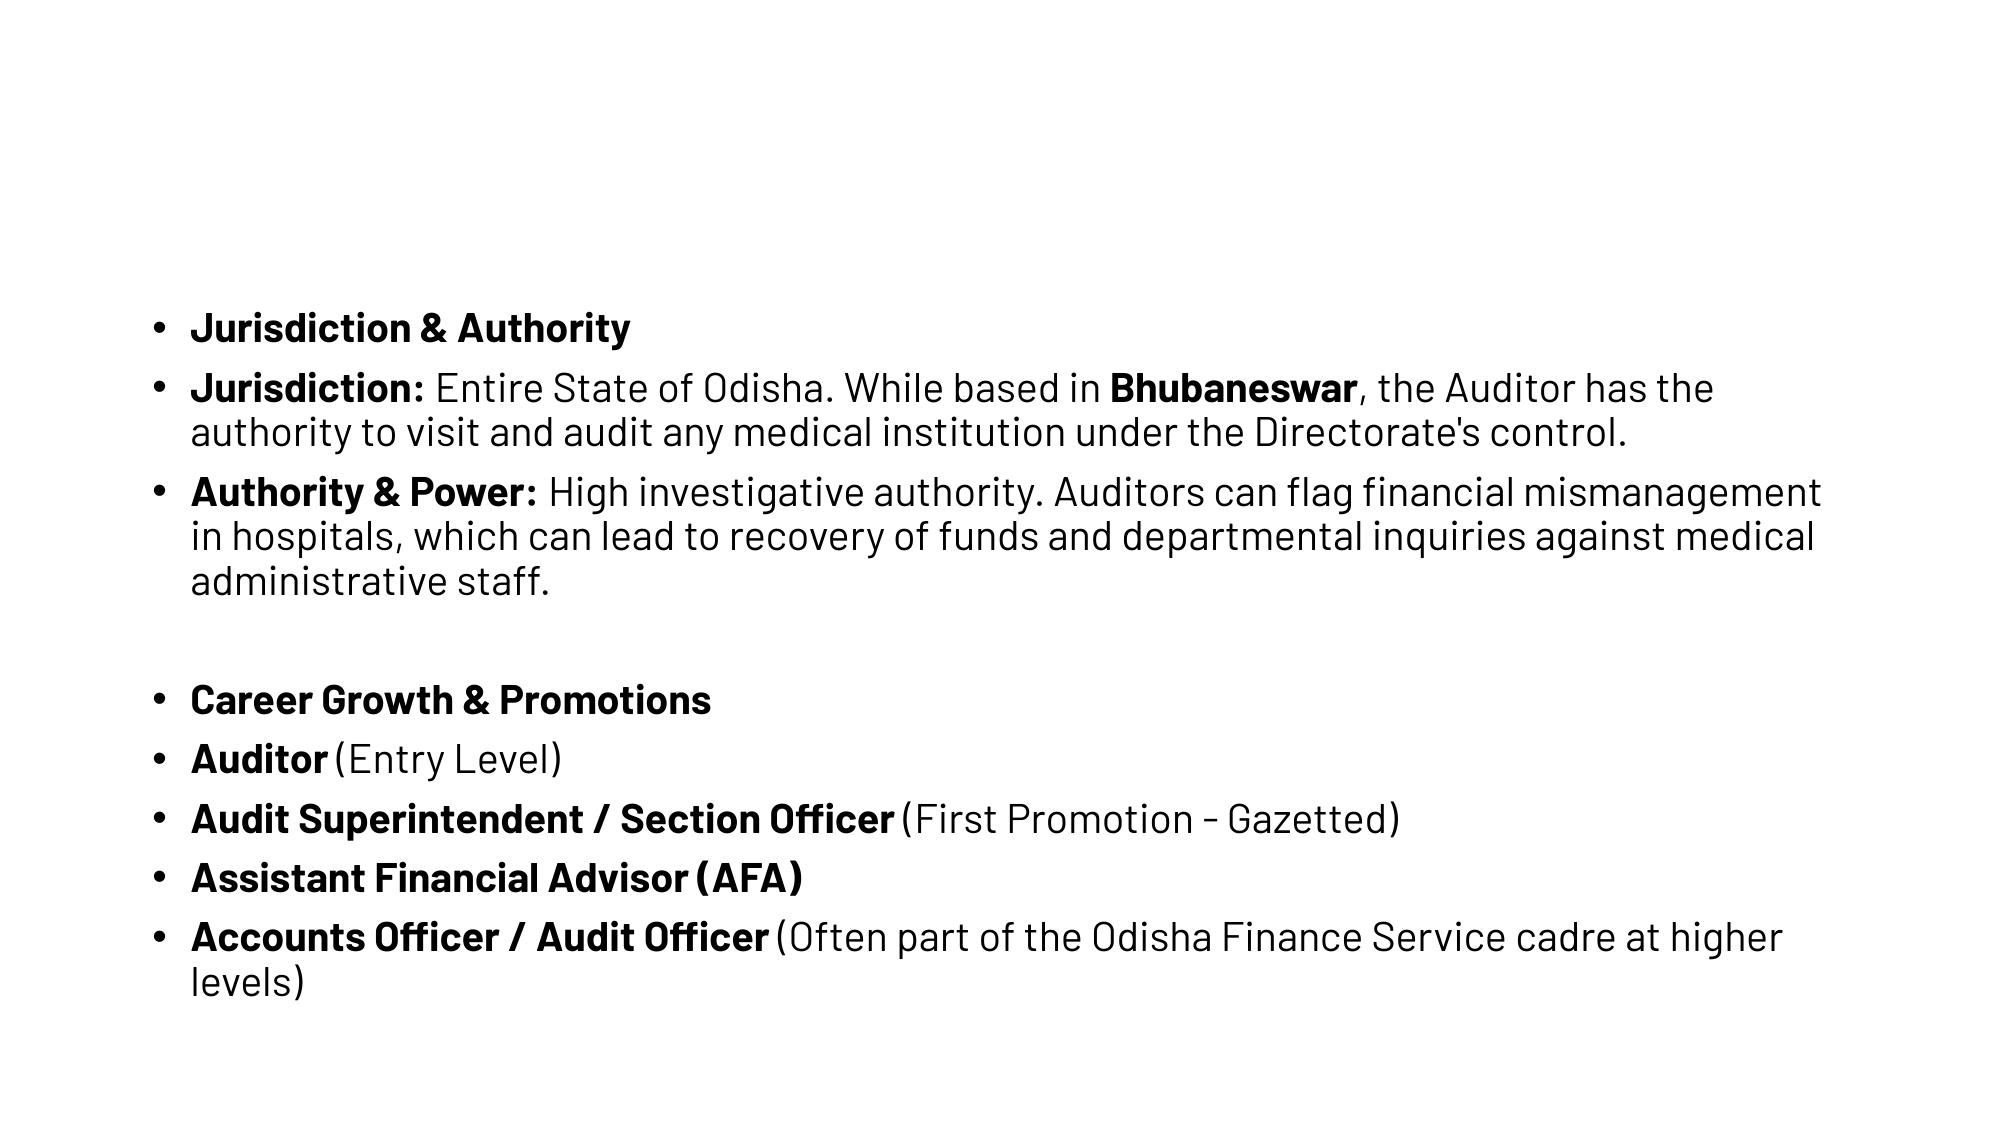

#
Jurisdiction & Authority
Jurisdiction: Entire State of Odisha. While based in Bhubaneswar, the Auditor has the authority to visit and audit any medical institution under the Directorate's control.
Authority & Power: High investigative authority. Auditors can flag financial mismanagement in hospitals, which can lead to recovery of funds and departmental inquiries against medical administrative staff.

Career Growth & Promotions
Auditor (Entry Level)
Audit Superintendent / Section Officer (First Promotion - Gazetted)
Assistant Financial Advisor (AFA)
Accounts Officer / Audit Officer (Often part of the Odisha Finance Service cadre at higher levels)